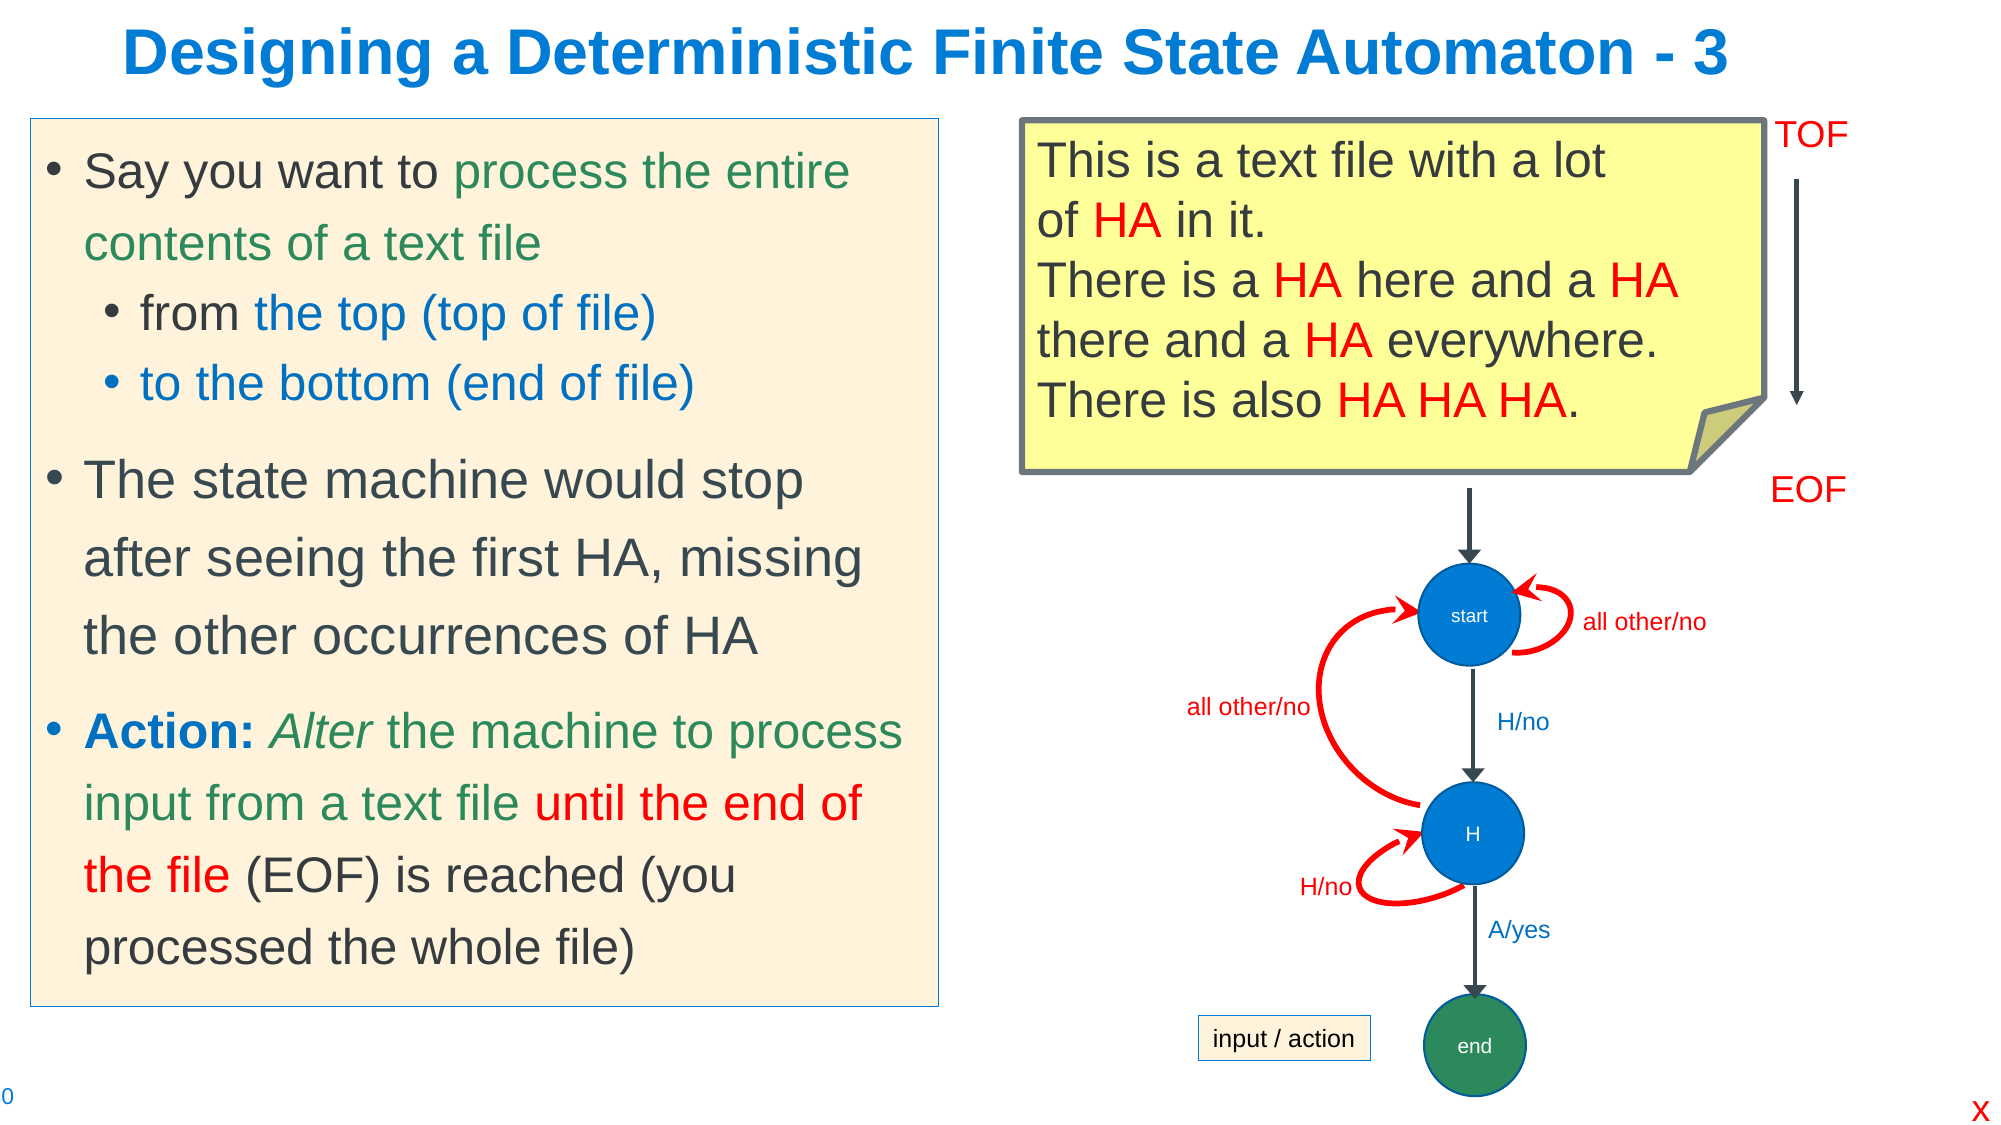

# Designing a Deterministic Finite State Automaton - 3
TOF
This is a text file with a lot
of HA in it.
There is a HA here and a HA
there and a HA everywhere.
There is also HA HA HA.

EOF
Say you want to process the entire contents of a text file
from the top (top of file)
to the bottom (end of file)
The state machine would stop after seeing the first HA, missing the other occurrences of HA
Action: Alter the machine to process input from a text file until the end of the file (EOF) is reached (you processed the whole file)
start

all other/no

all other/no
H/no
H

H/no
A/yes
end
input / action
x